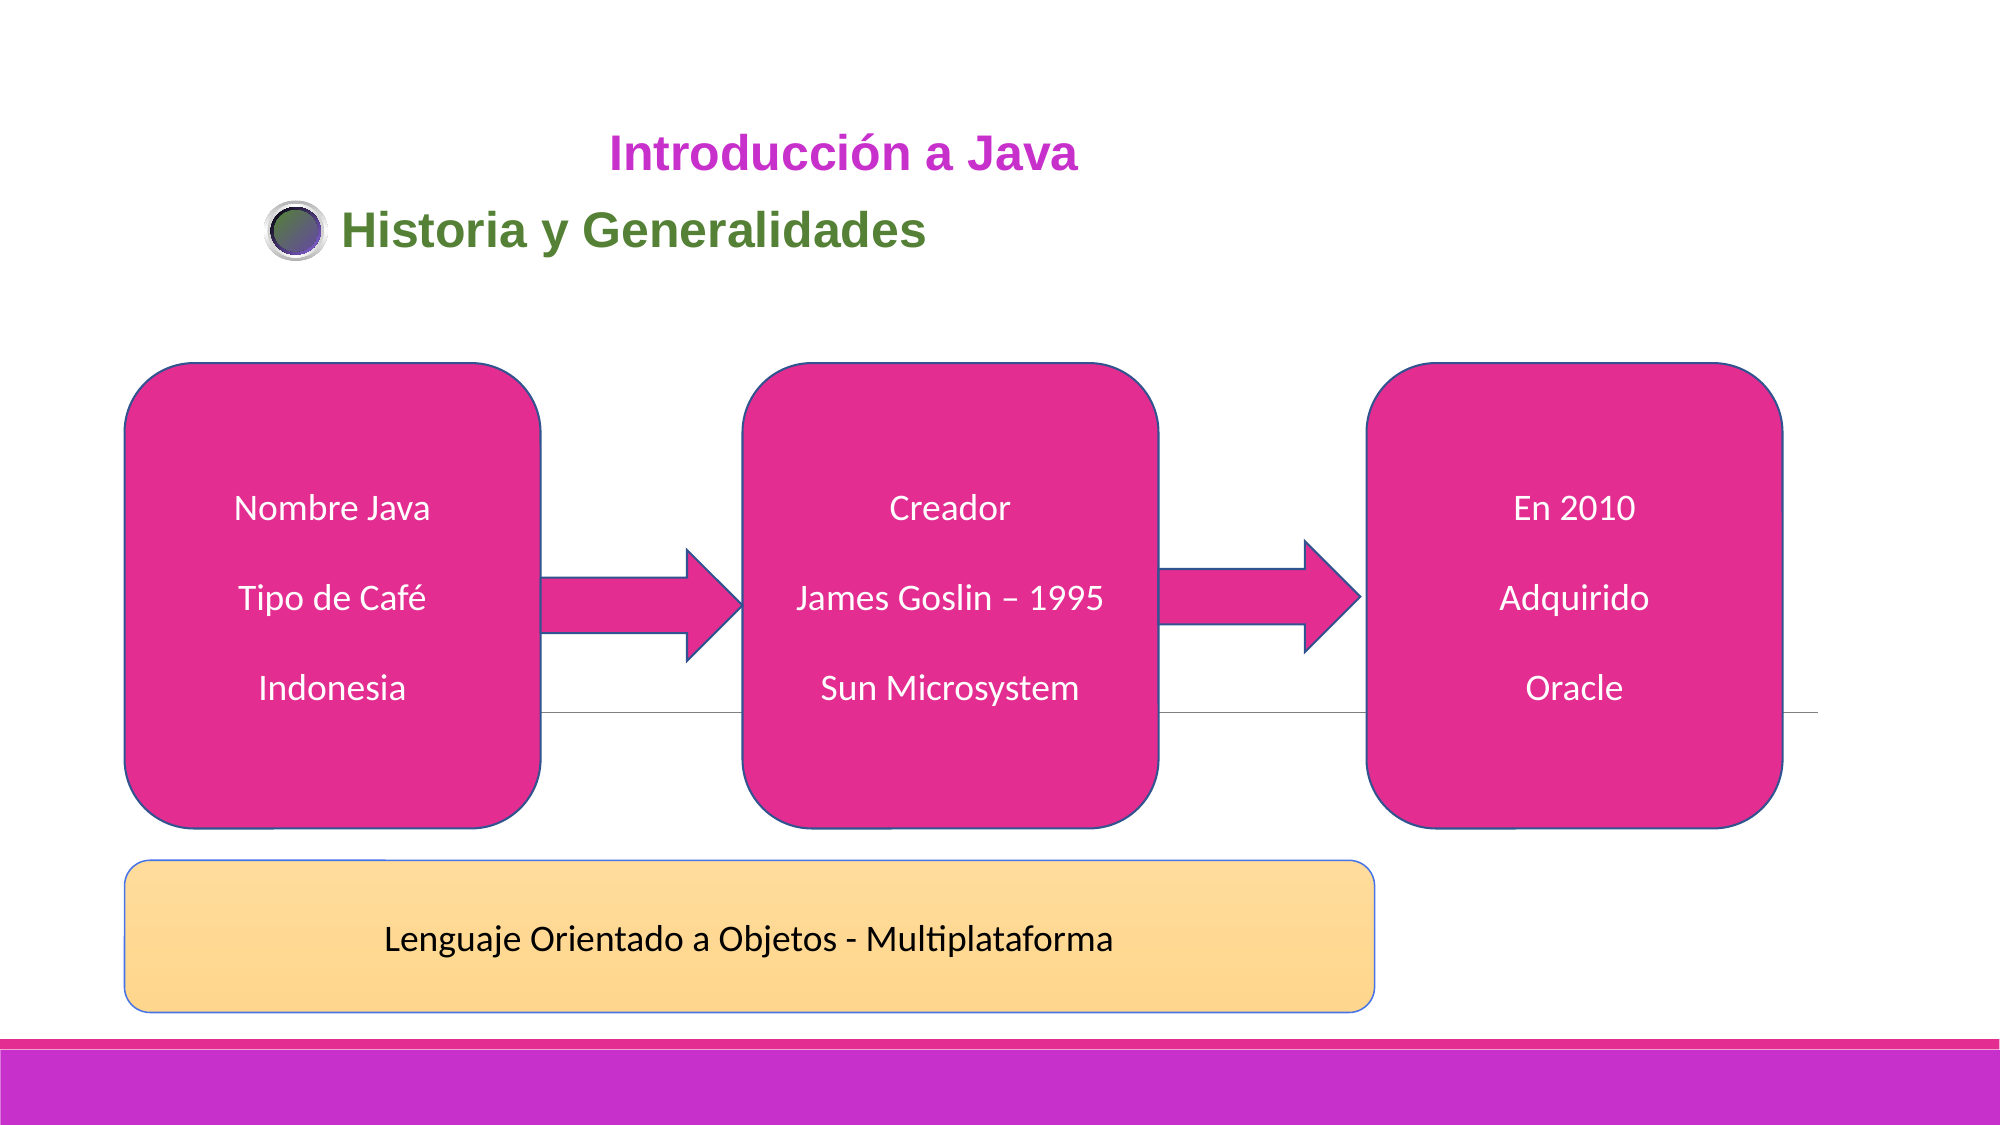

Introducción a Java
Historia y Generalidades

Nombre Java

Tipo de Café

Indonesia
Creador

James Goslin – 1995

Sun Microsystem
En 2010

Adquirido

Oracle

Lenguaje Orientado a Objetos - Multiplataforma